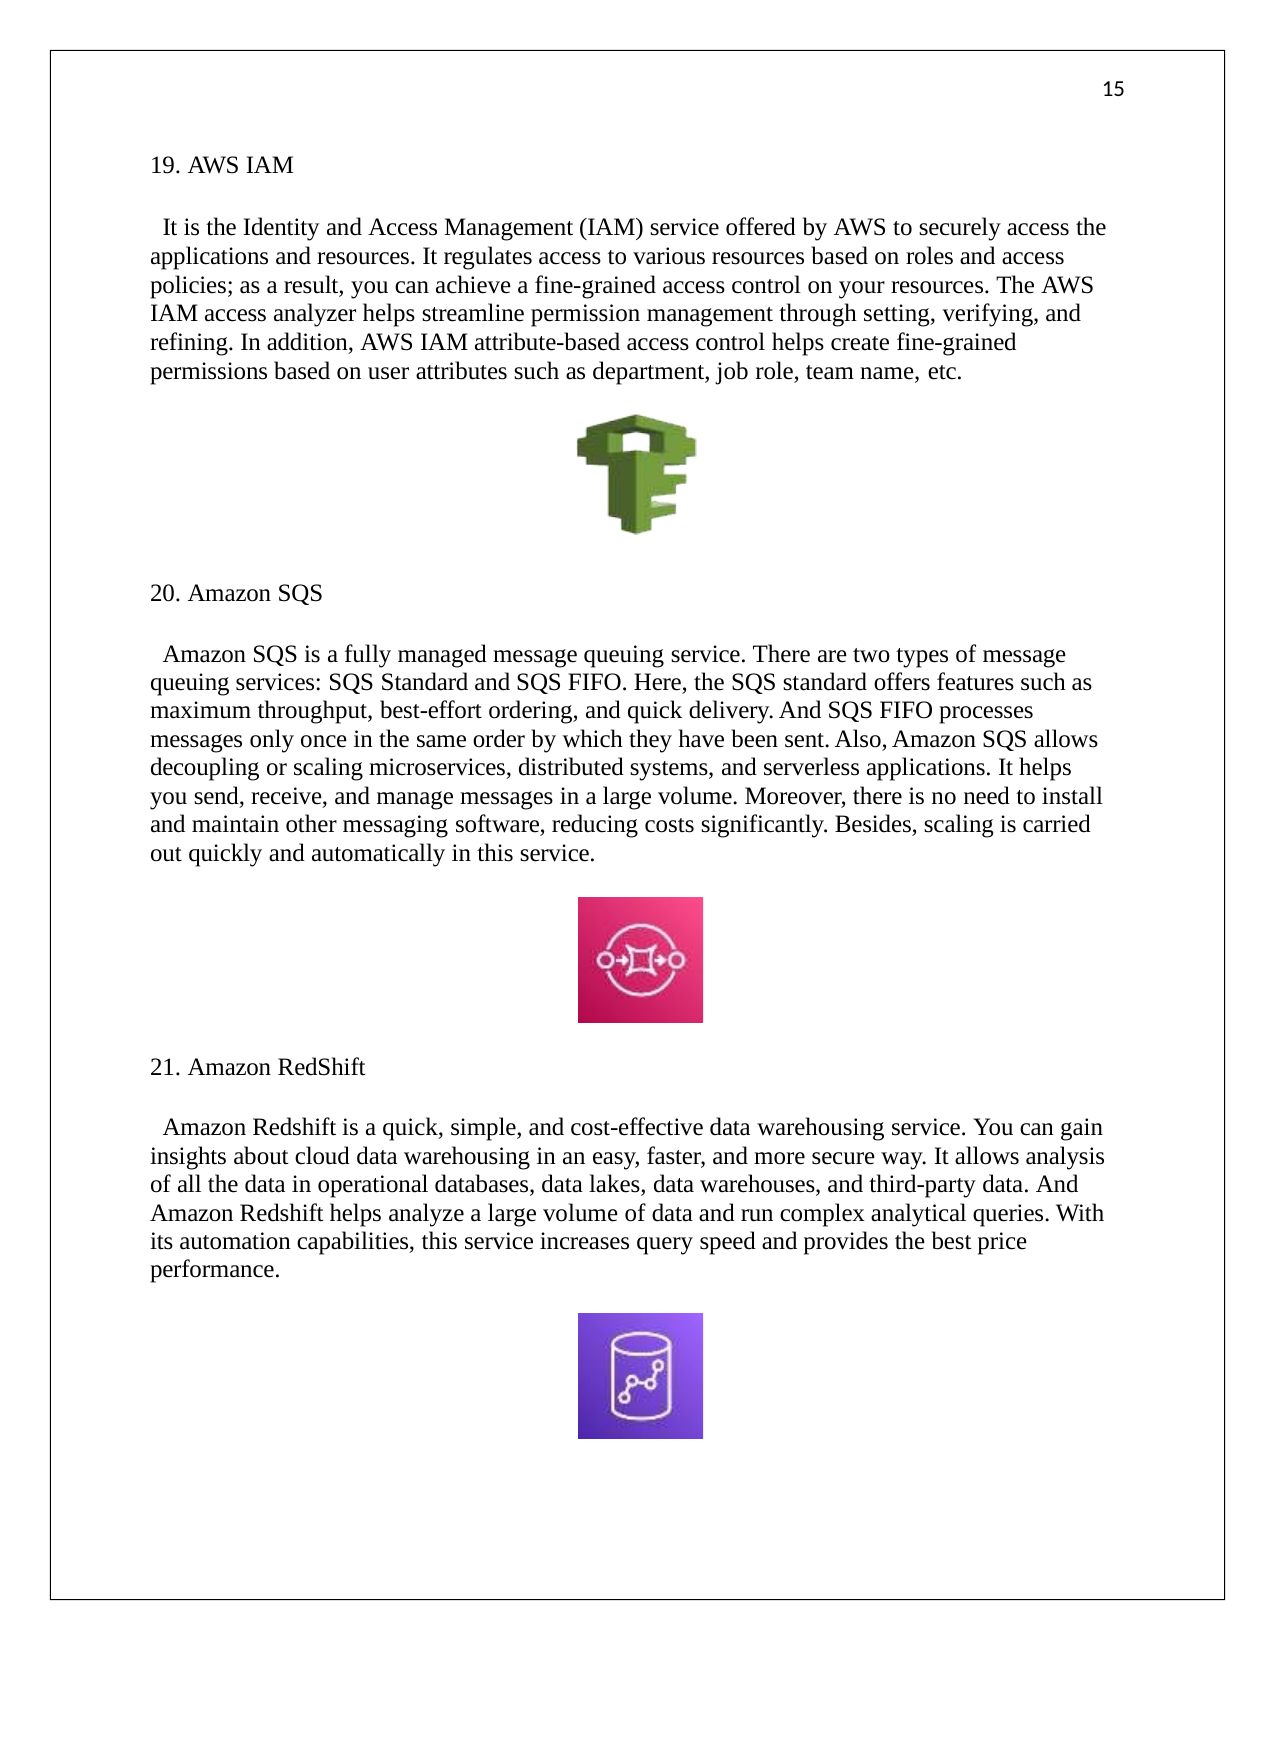

15
19. AWS IAM

It is the Identity and Access Management (IAM) service offered by AWS to securely access the  applications and resources. It regulates access to various resources based on roles and access  policies; as a result, you can achieve a fine-grained access control on your resources. The AWS  IAM access analyzer helps streamline permission management through setting, verifying, and  refining. In addition, AWS IAM attribute-based access control helps create fine-grained  permissions based on user attributes such as department, job role, team name, etc.

20. Amazon SQS

Amazon SQS is a fully managed message queuing service. There are two types of message  queuing services: SQS Standard and SQS FIFO. Here, the SQS standard offers features such as  maximum throughput, best-effort ordering, and quick delivery. And SQS FIFO processes  messages only once in the same order by which they have been sent. Also, Amazon SQS allows  decoupling or scaling microservices, distributed systems, and serverless applications. It helps  you send, receive, and manage messages in a large volume. Moreover, there is no need to install  and maintain other messaging software, reducing costs significantly. Besides, scaling is carried  out quickly and automatically in this service.

21. Amazon RedShift

Amazon Redshift is a quick, simple, and cost-effective data warehousing service. You can gain  insights about cloud data warehousing in an easy, faster, and more secure way. It allows analysis  of all the data in operational databases, data lakes, data warehouses, and third-party data. And  Amazon Redshift helps analyze a large volume of data and run complex analytical queries. With  its automation capabilities, this service increases query speed and provides the best price  performance.